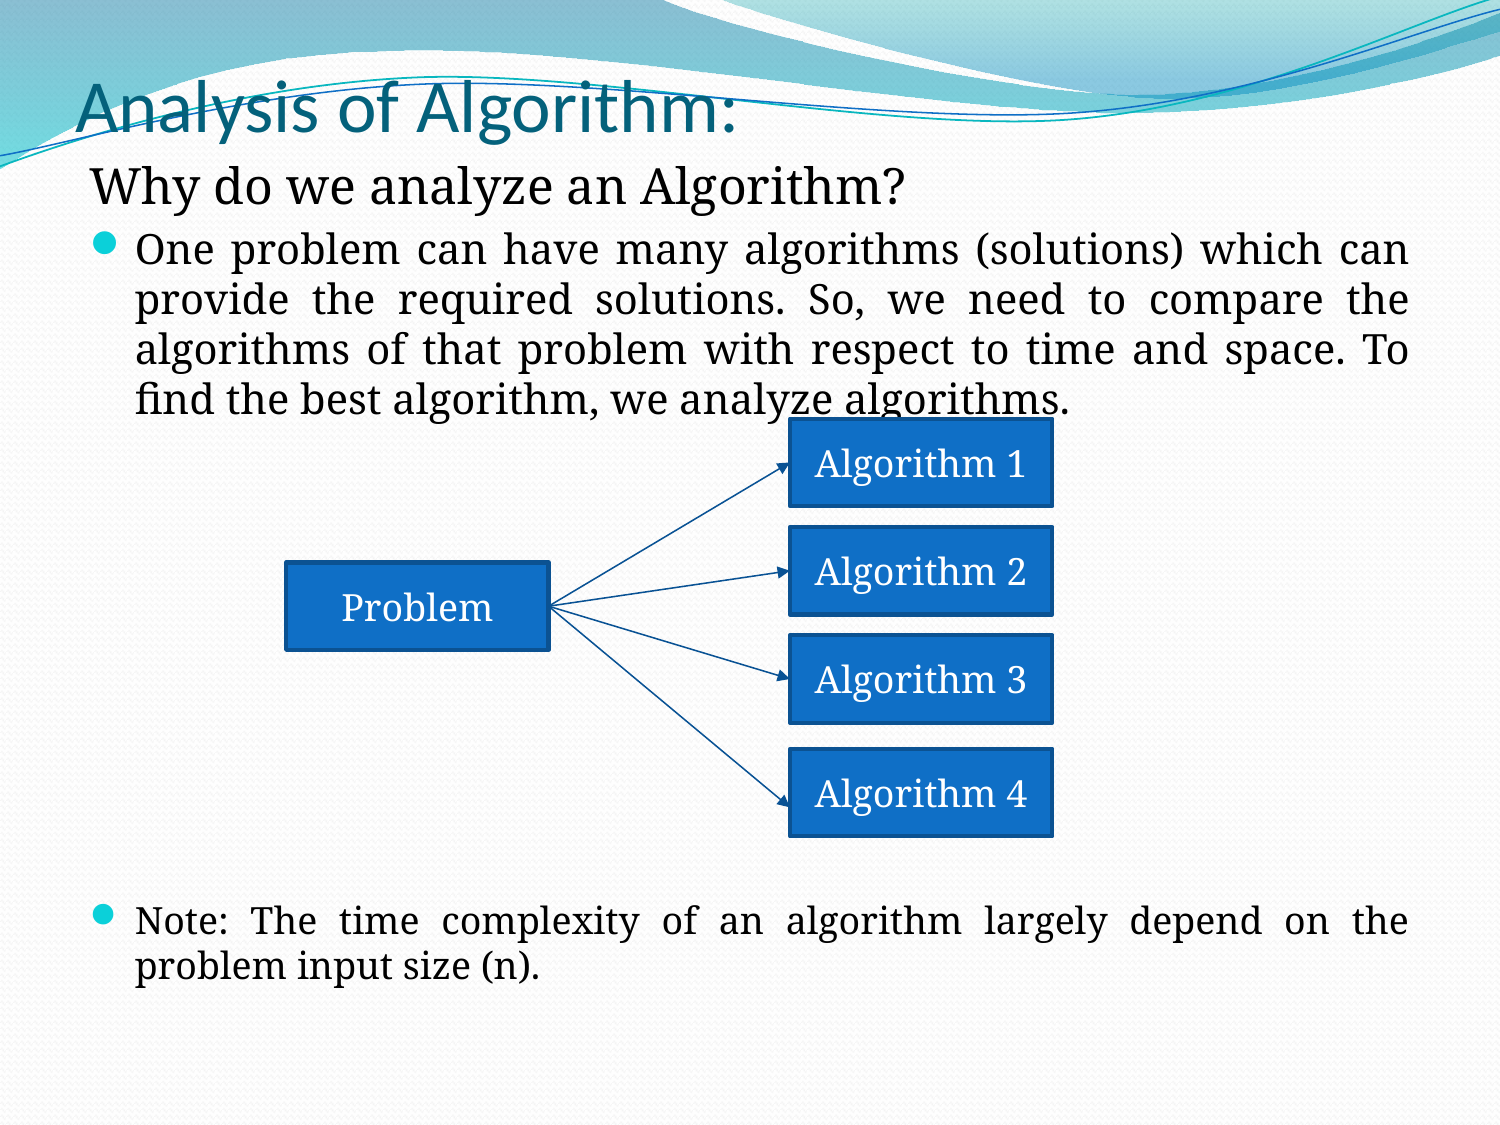

# Analysis of Algorithm:
Why do we analyze an Algorithm?
One problem can have many algorithms (solutions) which can provide the required solutions. So, we need to compare the algorithms of that problem with respect to time and space. To find the best algorithm, we analyze algorithms.

Note: The time complexity of an algorithm largely depend on the problem input size (n).
Algorithm 1
Algorithm 2
Problem
Algorithm 3
Algorithm 4